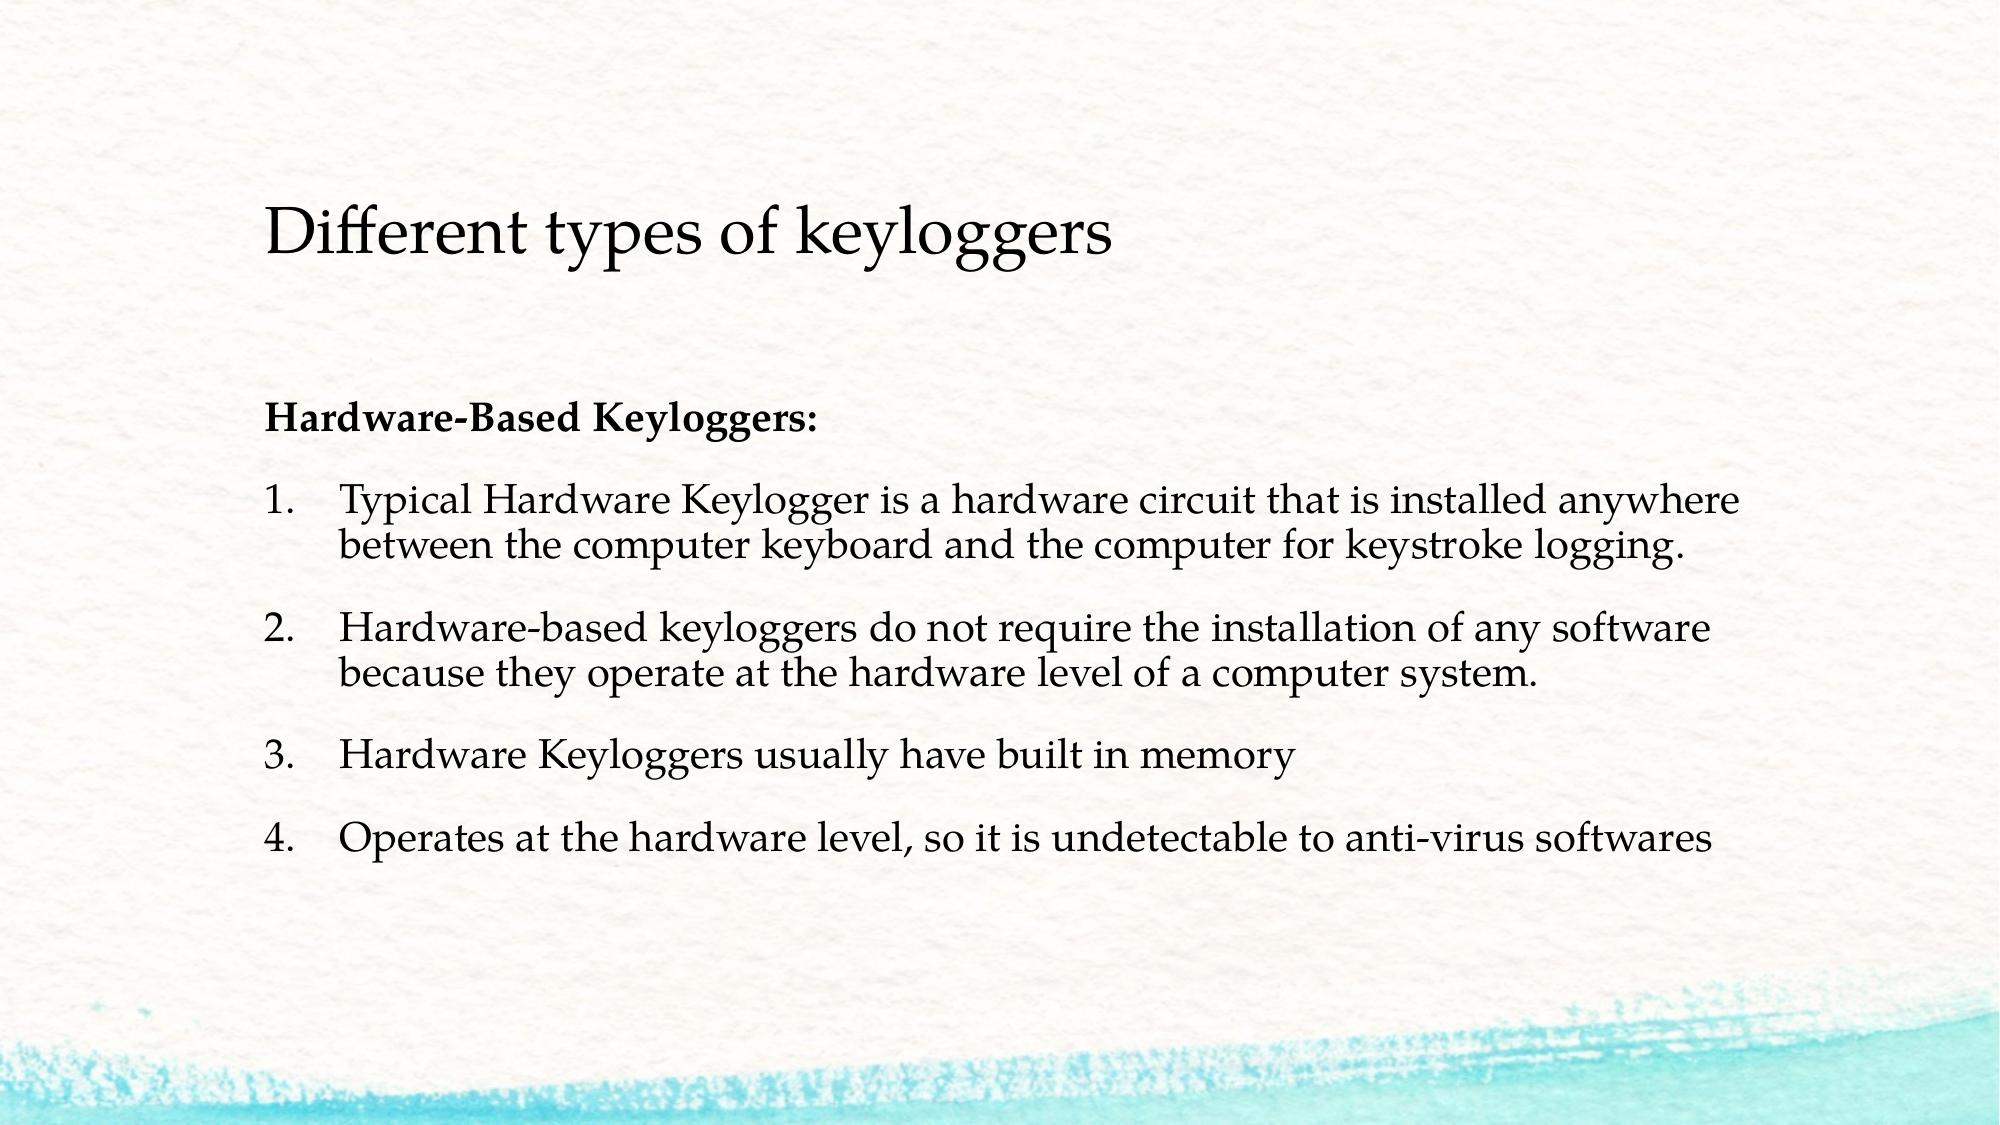

# Different types of keyloggers

Hardware-Based Keyloggers:
Typical Hardware Keylogger is a hardware circuit that is installed anywhere between the computer keyboard and the computer for keystroke logging.
Hardware-based keyloggers do not require the installation of any software because they operate at the hardware level of a computer system.
Hardware Keyloggers usually have built in memory
Operates at the hardware level, so it is undetectable to anti-virus softwares